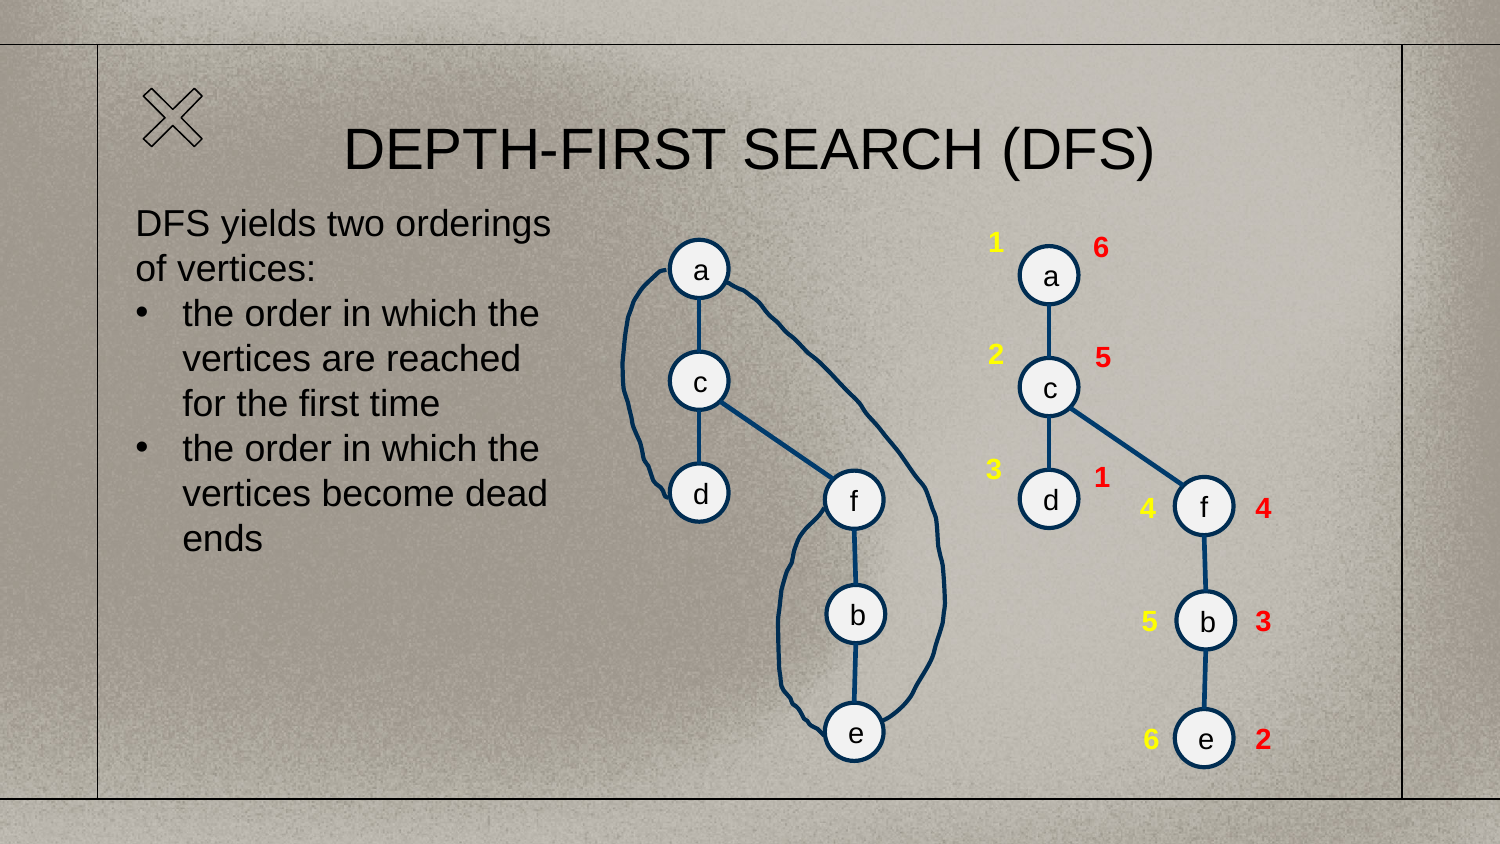

# DEPTH-FIRST SEARCH (DFS)
DFS yields two orderings of vertices:
the order in which the vertices are reached for the first time
the order in which the vertices become dead ends
1
6
a
a

2
5
c
c
3
1
d
d
f
f
4
4

b
b
5
3
e
e
2
6